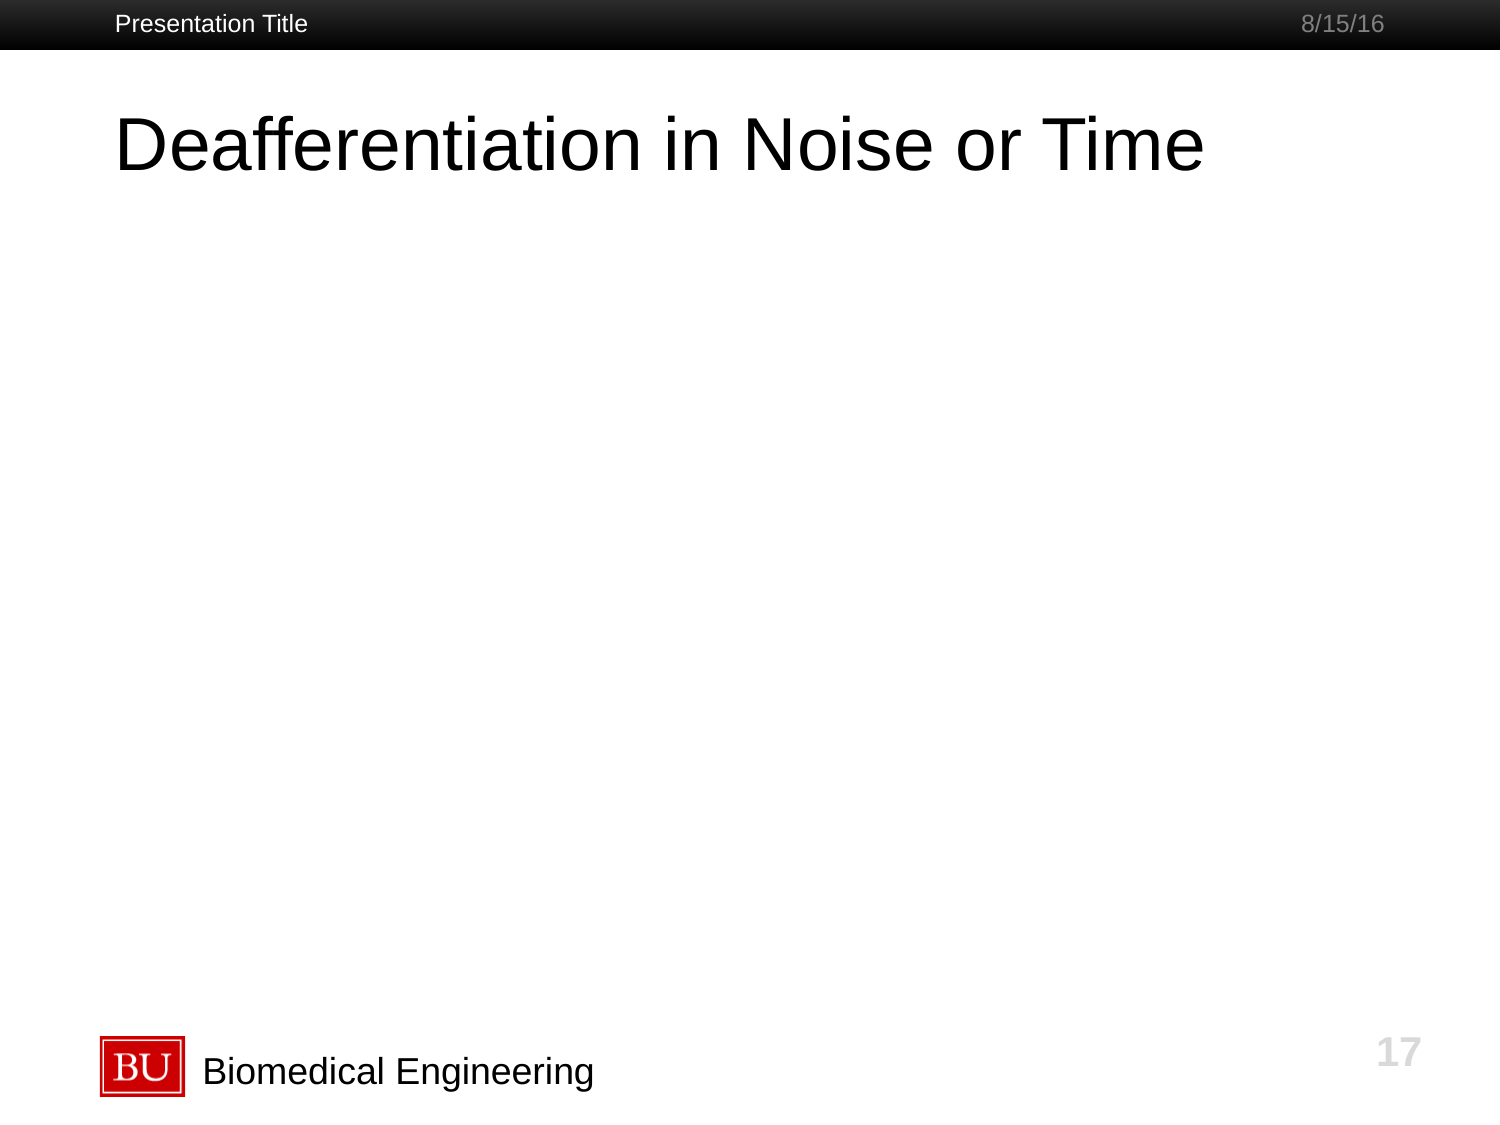

Presentation Title
8/15/16
# Deafferentiation in Noise or Time

17